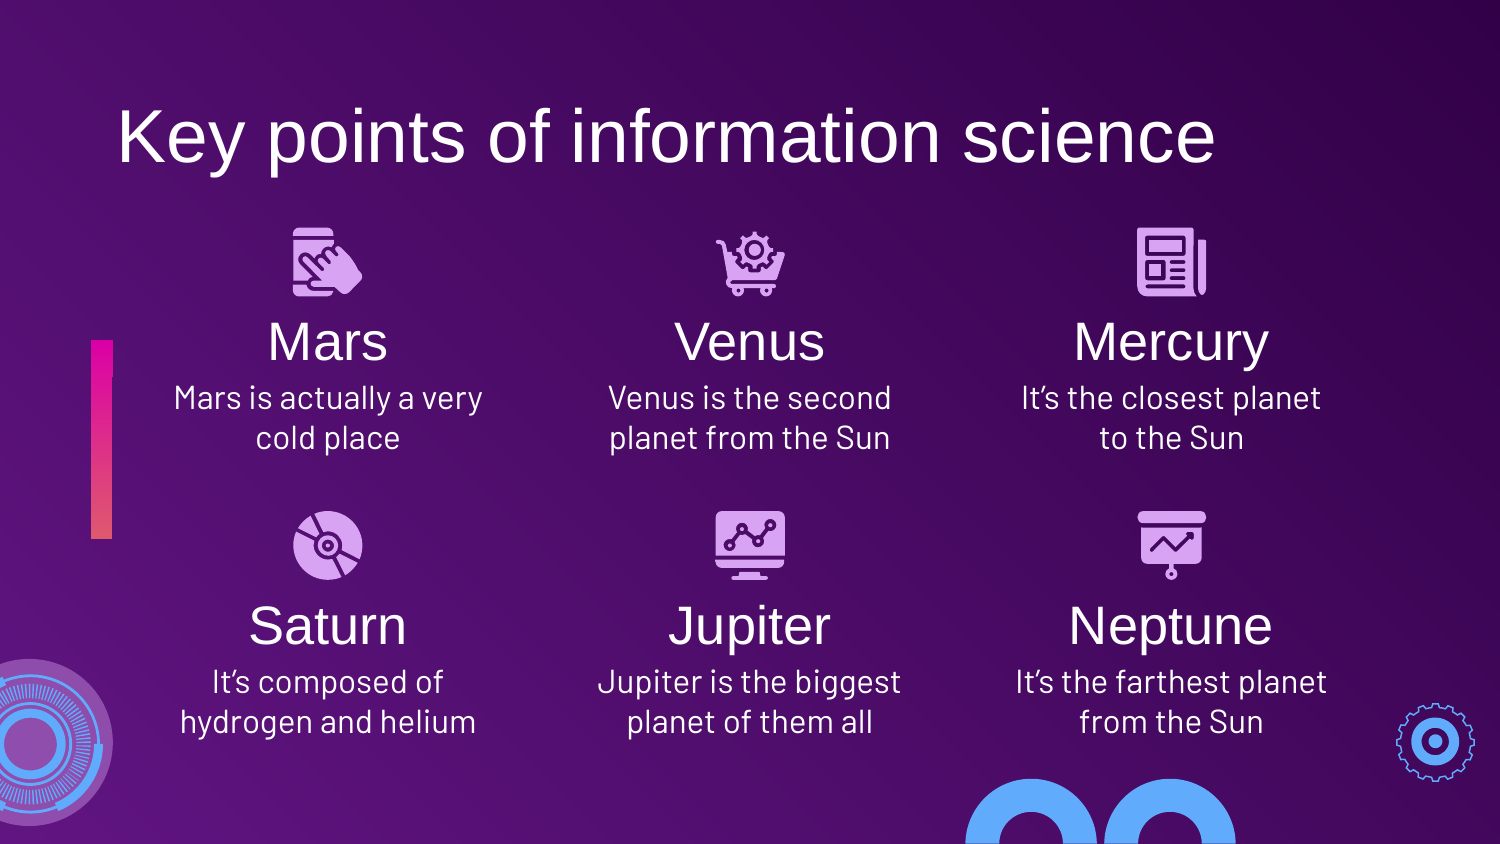

# Key points of information science

Mars
Venus
Mercury
Mars is actually a very cold place
Venus is the second planet from the Sun
It’s the closest planet to the Sun

Saturn
Jupiter
Neptune
It’s composed of hydrogen and helium
Jupiter is the biggest planet of them all
It’s the farthest planet from the Sun